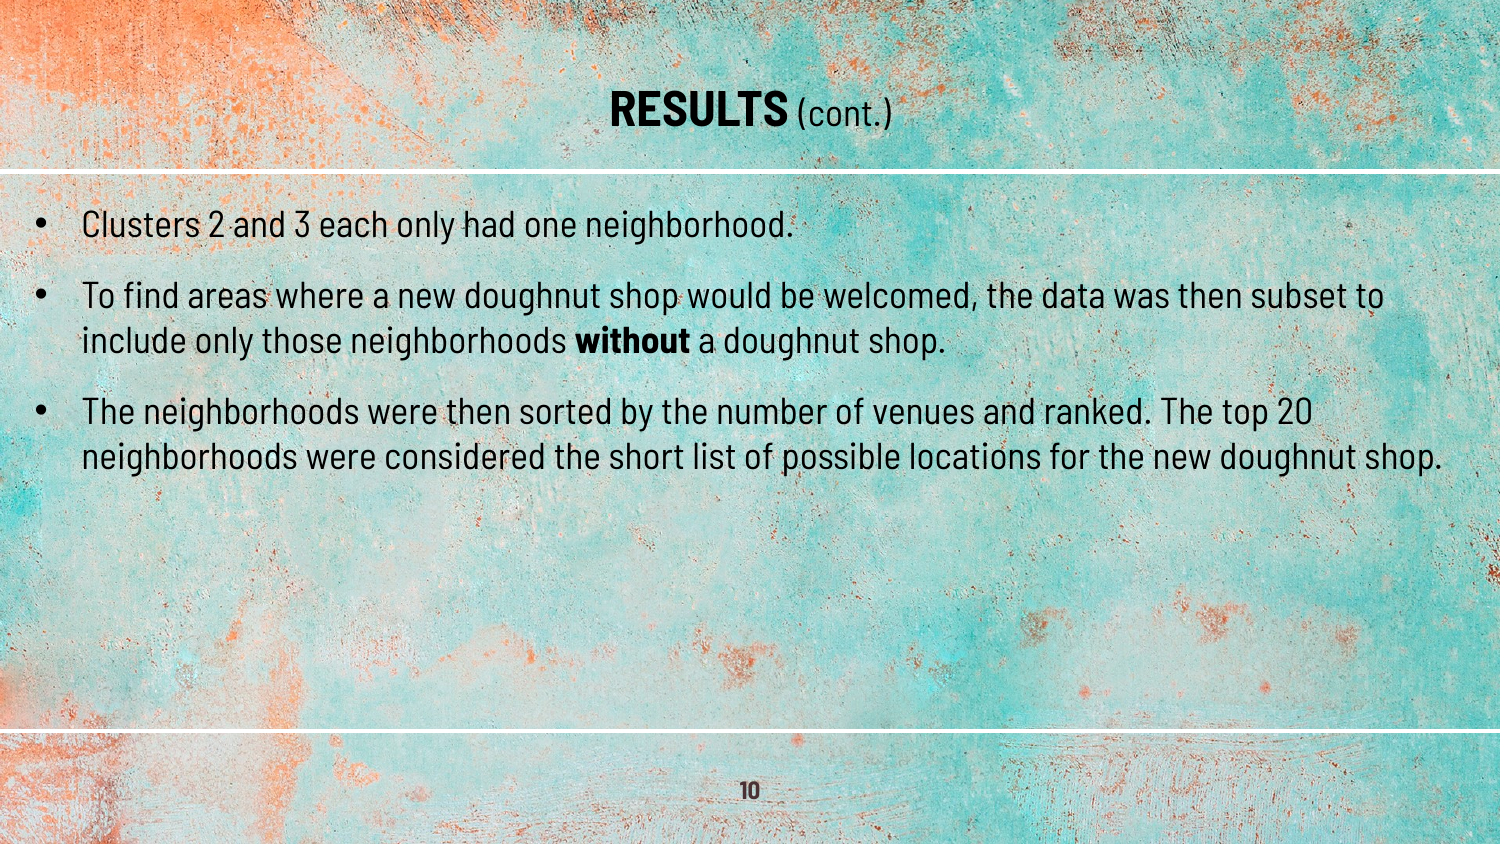

# RESULTS (cont.)
Clusters 2 and 3 each only had one neighborhood.

To find areas where a new doughnut shop would be welcomed, the data was then subset to include only those neighborhoods without a doughnut shop.

The neighborhoods were then sorted by the number of venues and ranked. The top 20 neighborhoods were considered the short list of possible locations for the new doughnut shop.

10